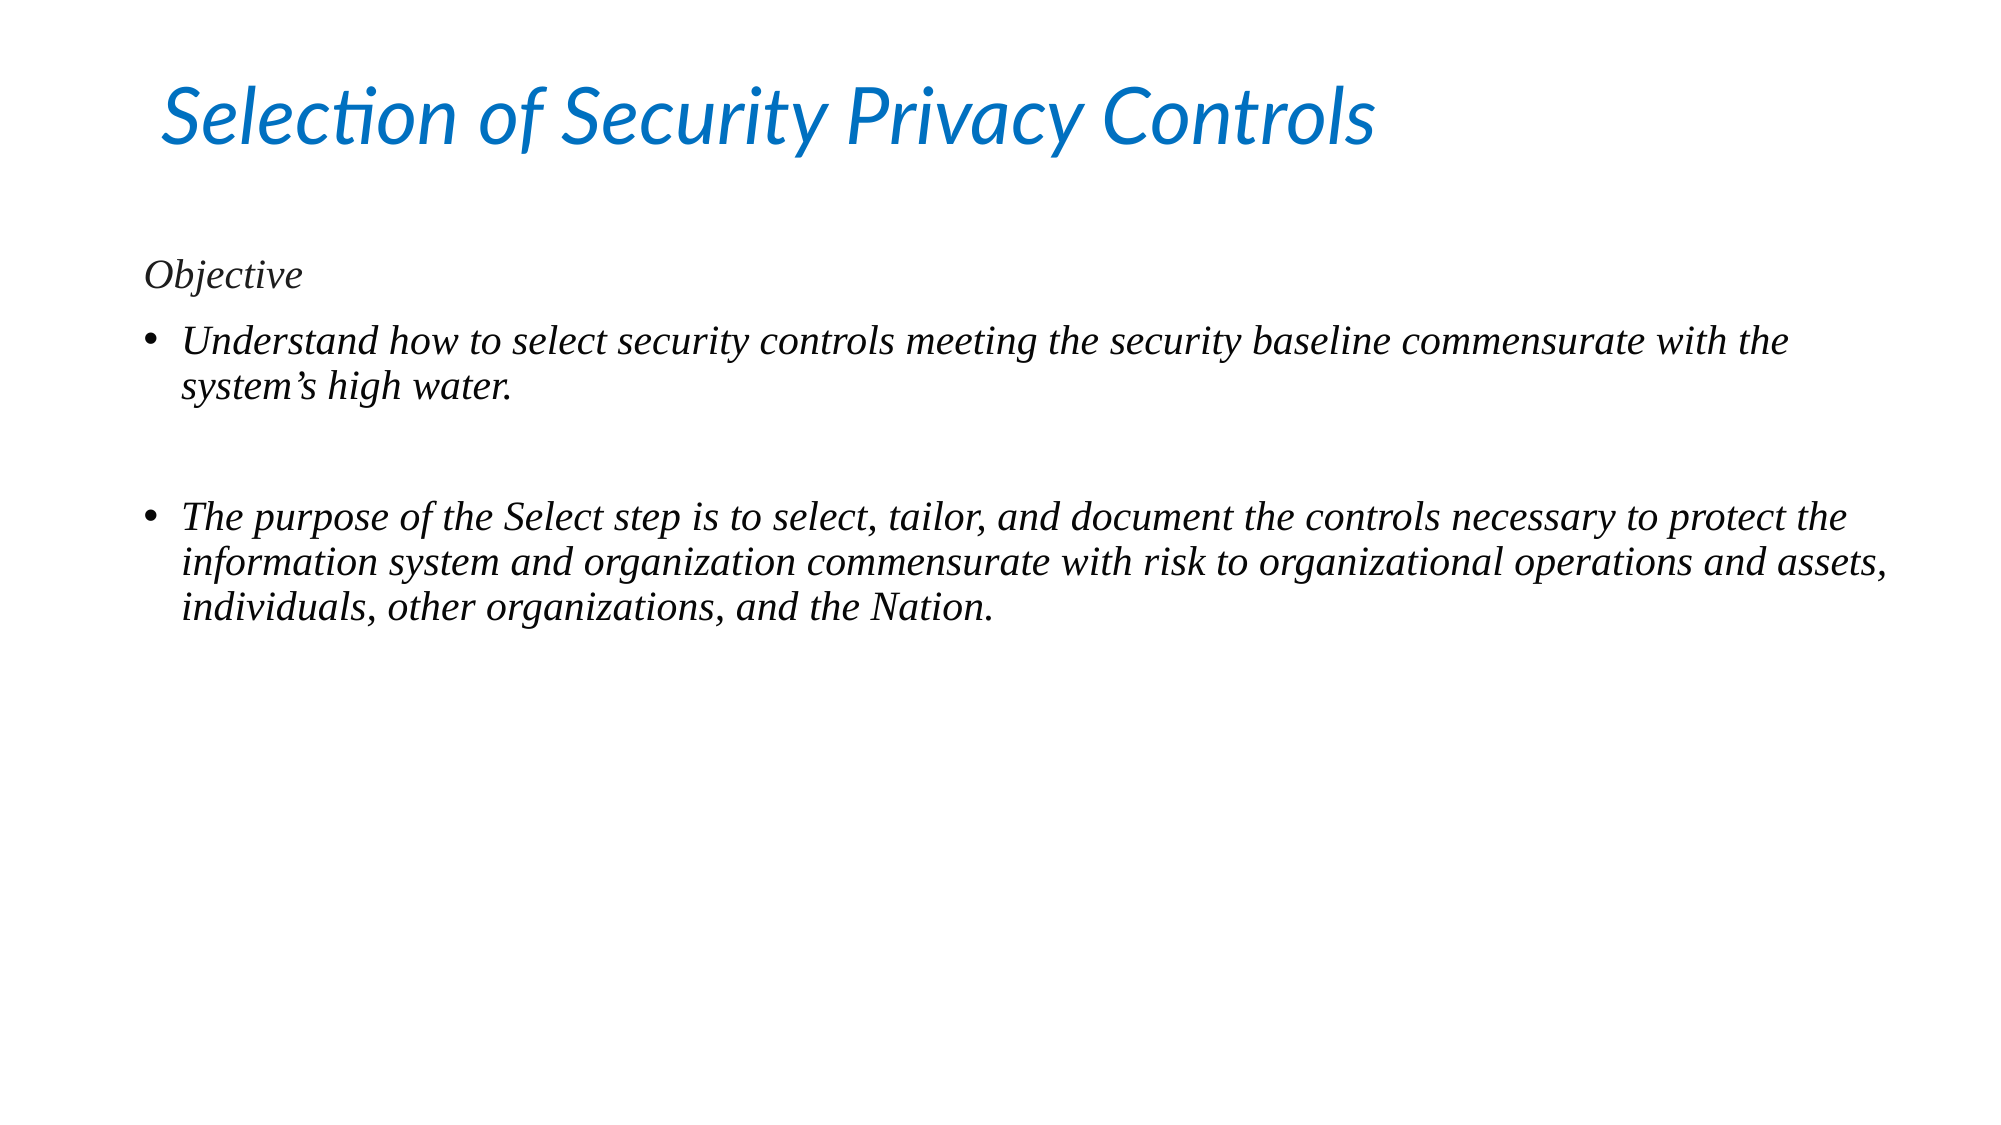

# Selection of Security Privacy Controls
Objective
Understand how to select security controls meeting the security baseline commensurate with the system’s high water.

The purpose of the Select step is to select, tailor, and document the controls necessary to protect the information system and organization commensurate with risk to organizational operations and assets, individuals, other organizations, and the Nation.